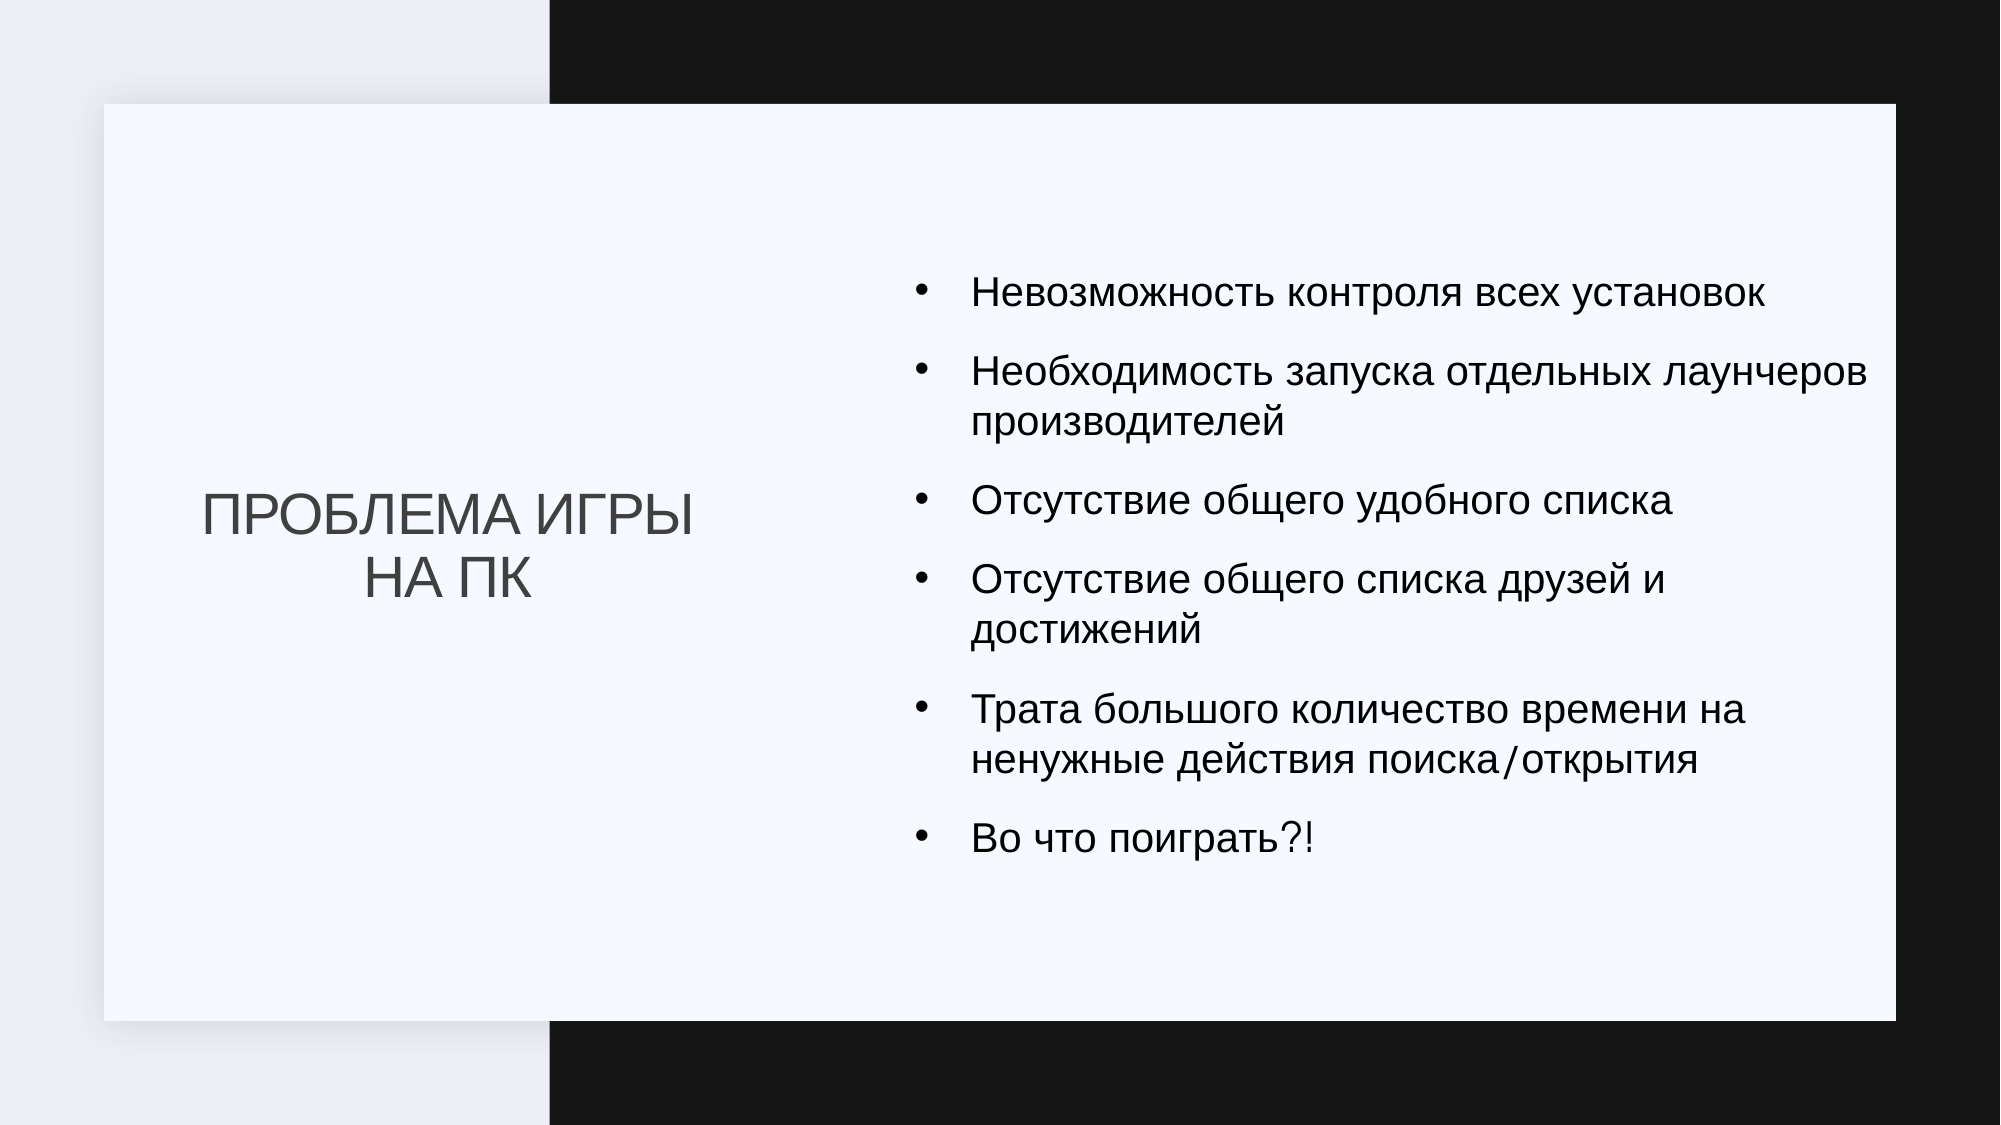

Невозможность контроля всех установок
Необходимость запуска отдельных лаунчеров производителей
Отсутствие общего удобного списка
Отсутствие общего списка друзей и достижений
Трата большого количество времени на ненужные действия поиска/открытия
Во что поиграть?!
Проблема игры на пк